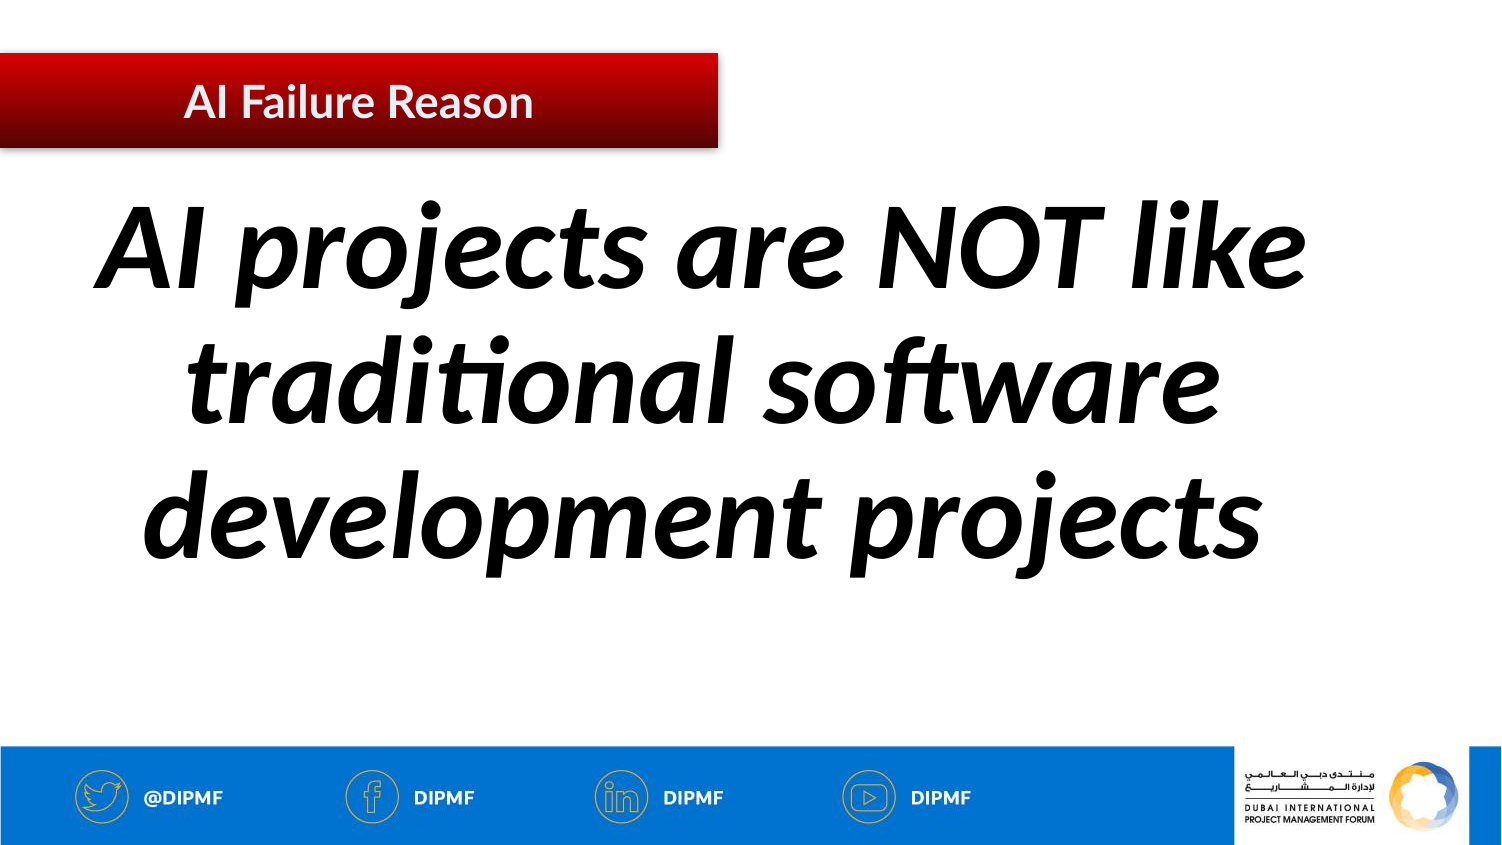

AI Failure Reason
AI projects are NOT like traditional software development projects